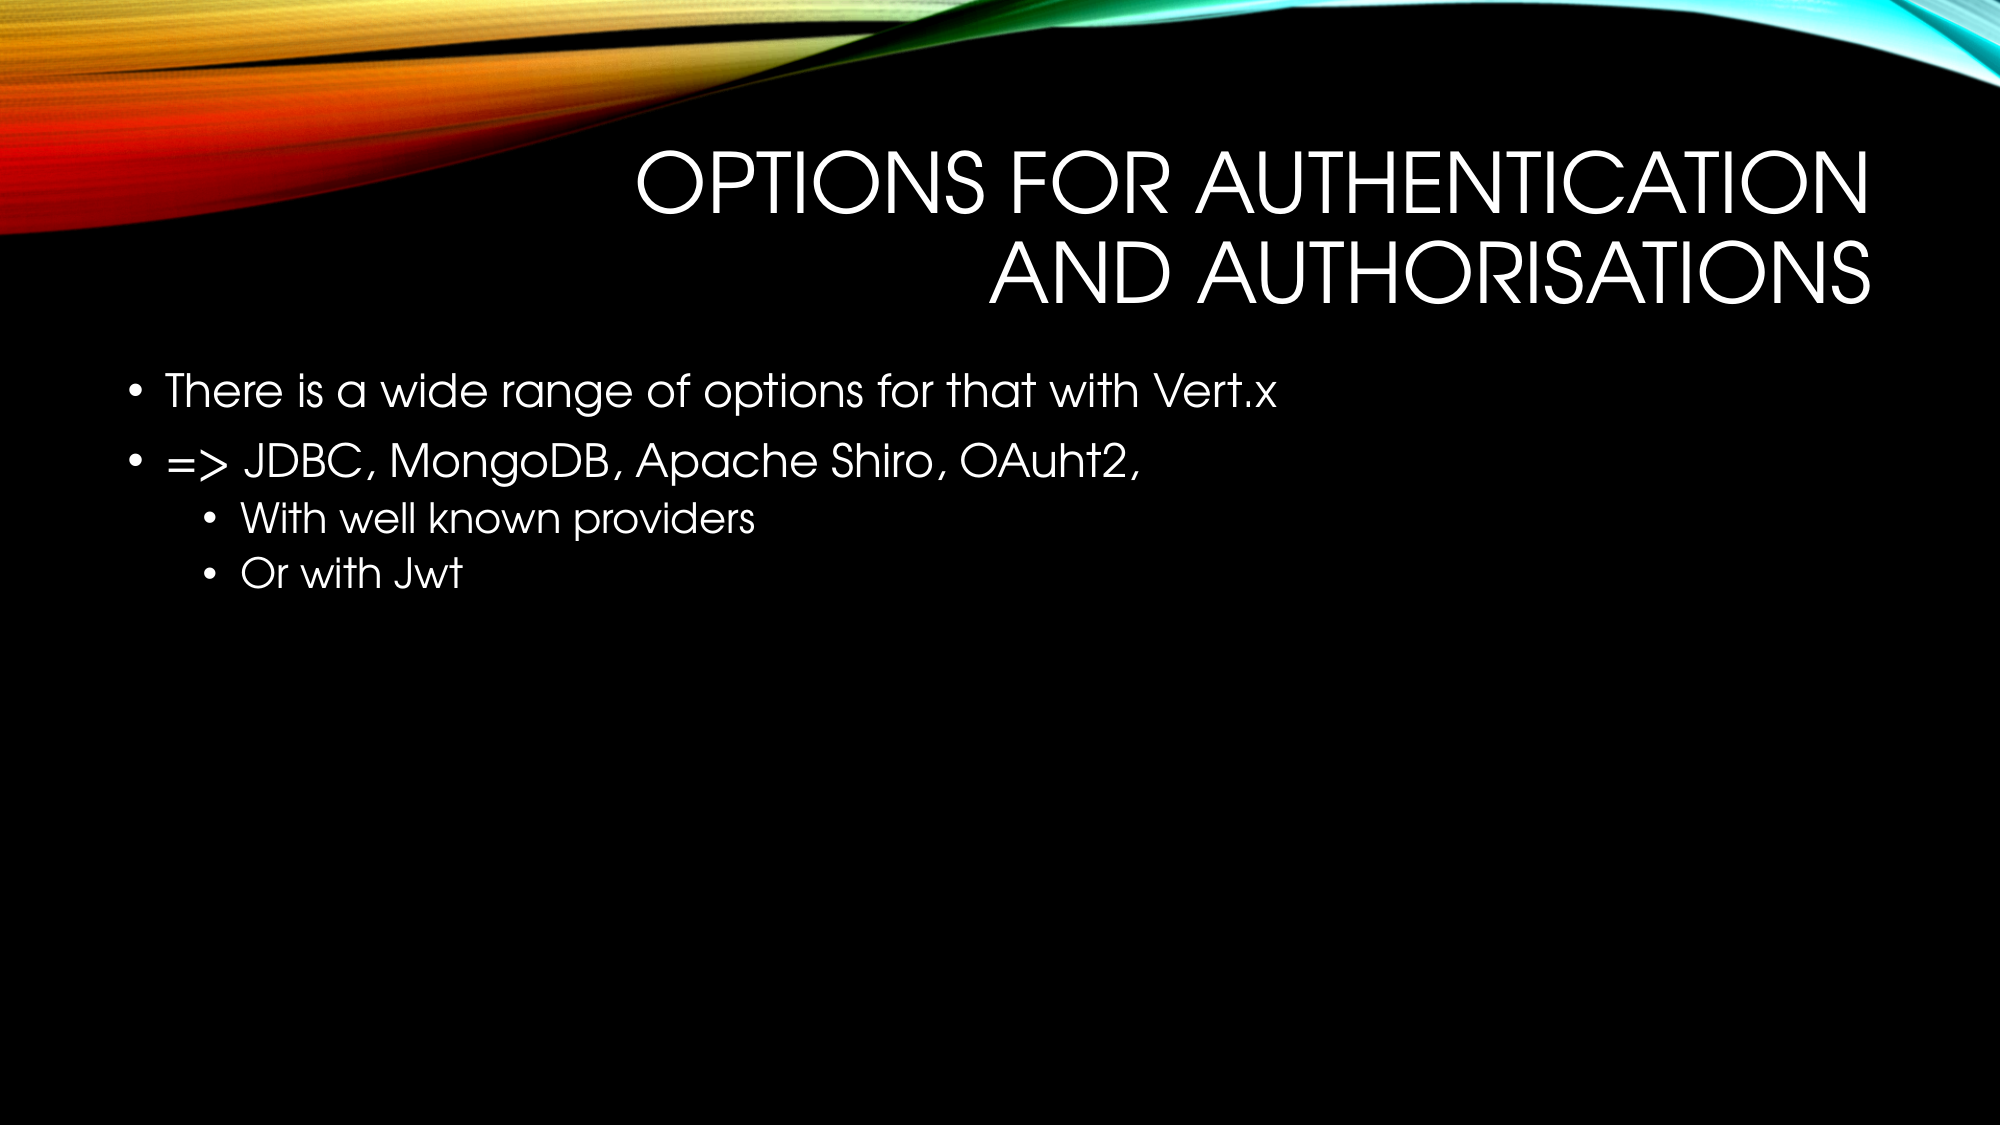

# Options for authentication and authorisations
There is a wide range of options for that with Vert.x
=> JDBC, MongoDB, Apache Shiro, OAuht2,
With well known providers
Or with Jwt